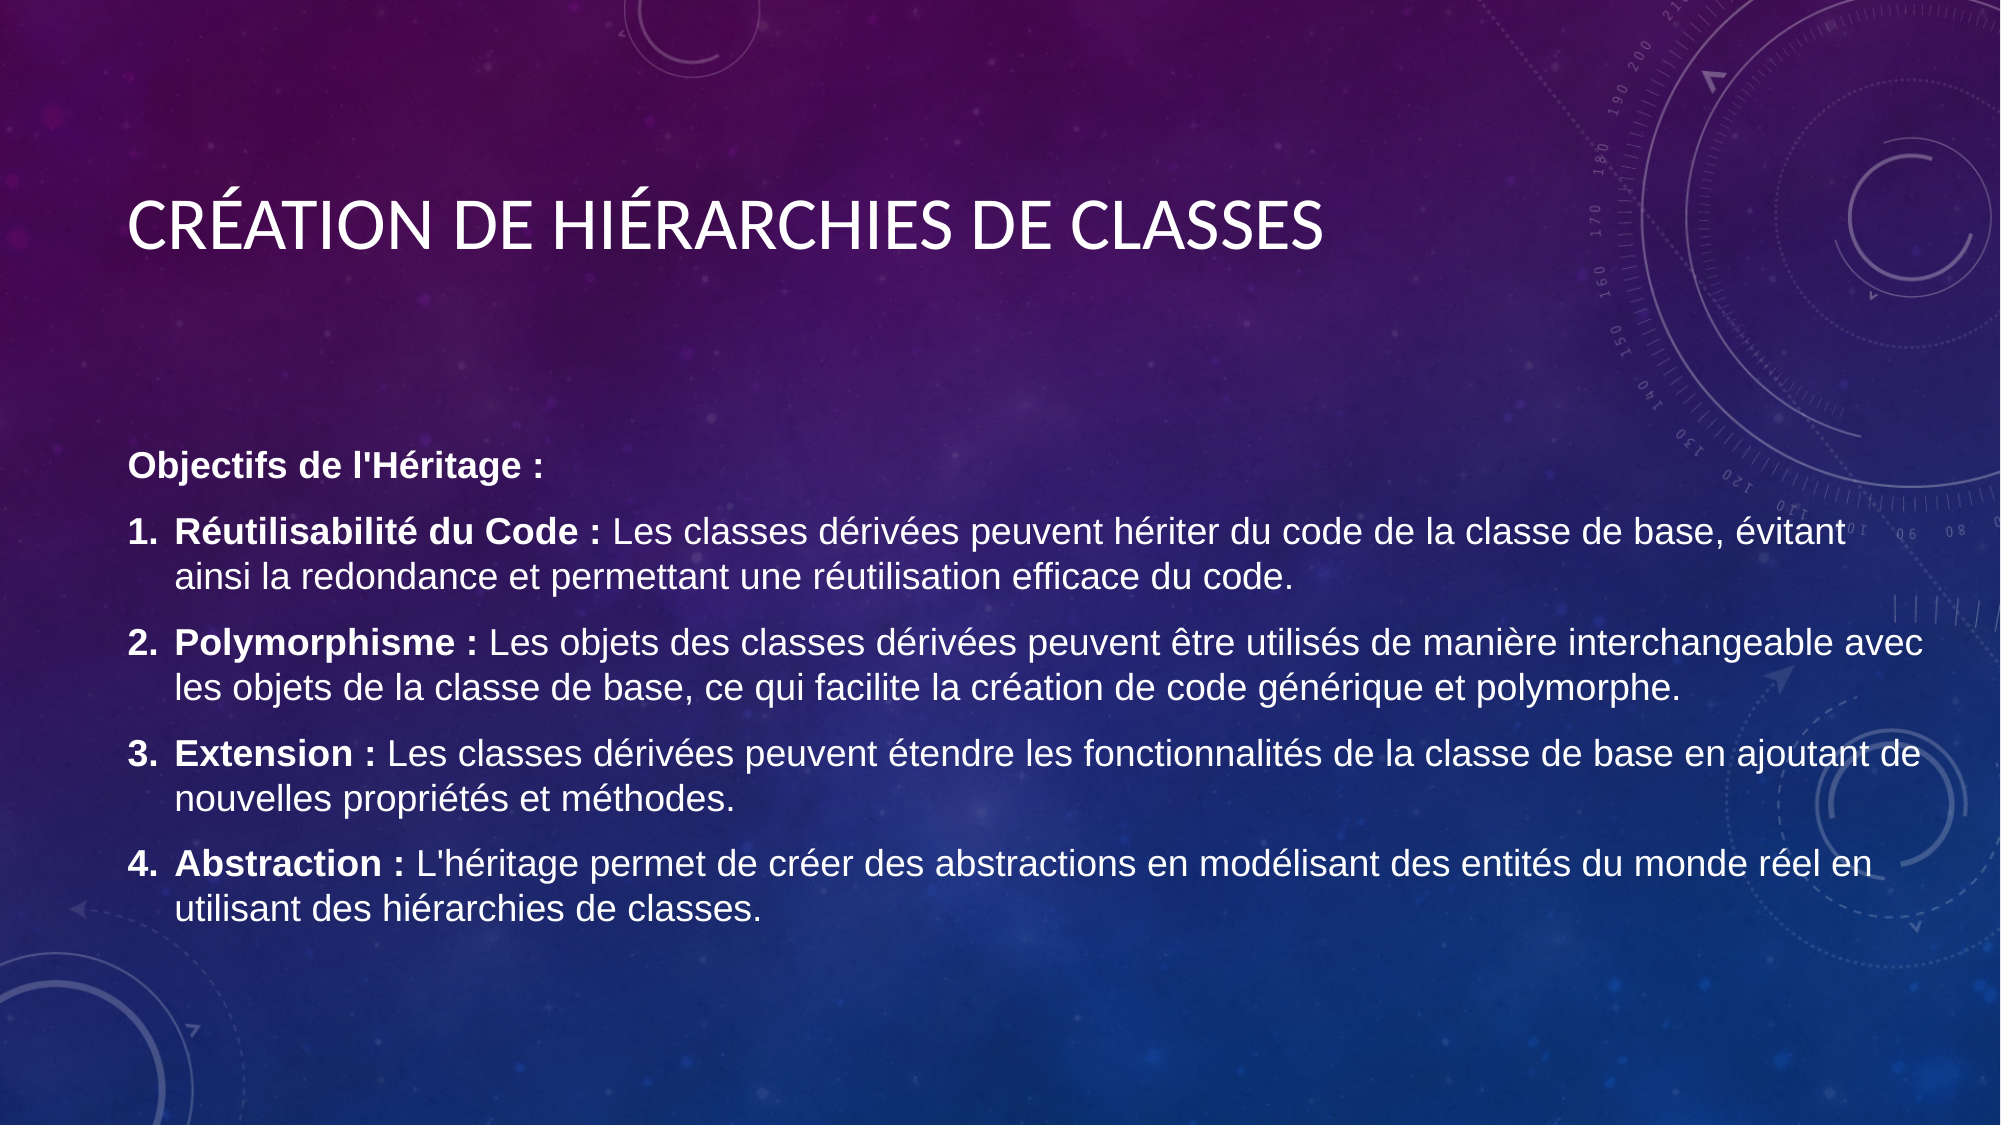

# Création de hiérarchies de classes
Objectifs de l'Héritage :
Réutilisabilité du Code : Les classes dérivées peuvent hériter du code de la classe de base, évitant ainsi la redondance et permettant une réutilisation efficace du code.
Polymorphisme : Les objets des classes dérivées peuvent être utilisés de manière interchangeable avec les objets de la classe de base, ce qui facilite la création de code générique et polymorphe.
Extension : Les classes dérivées peuvent étendre les fonctionnalités de la classe de base en ajoutant de nouvelles propriétés et méthodes.
Abstraction : L'héritage permet de créer des abstractions en modélisant des entités du monde réel en utilisant des hiérarchies de classes.